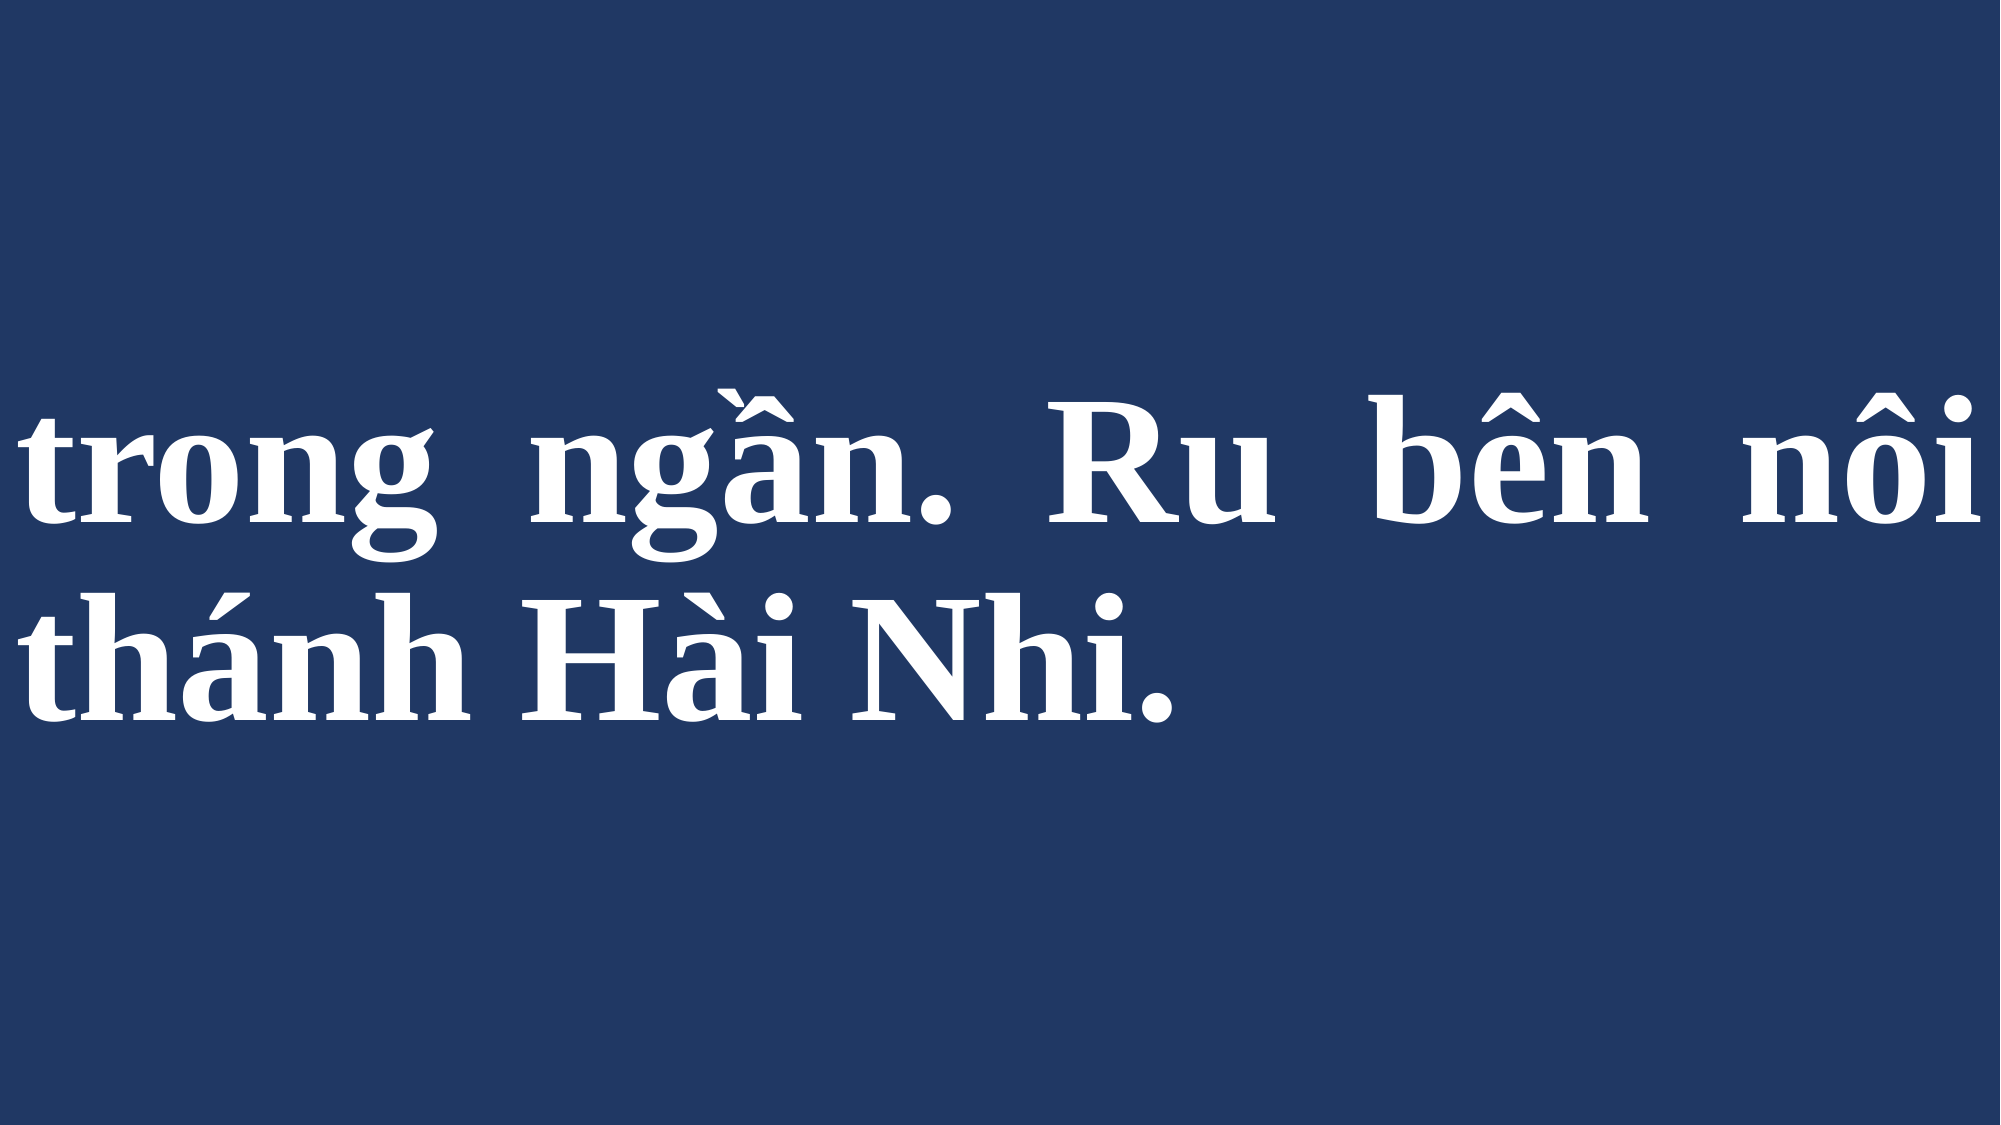

# trong ngần. Ru bên nôi thánh Hài Nhi.